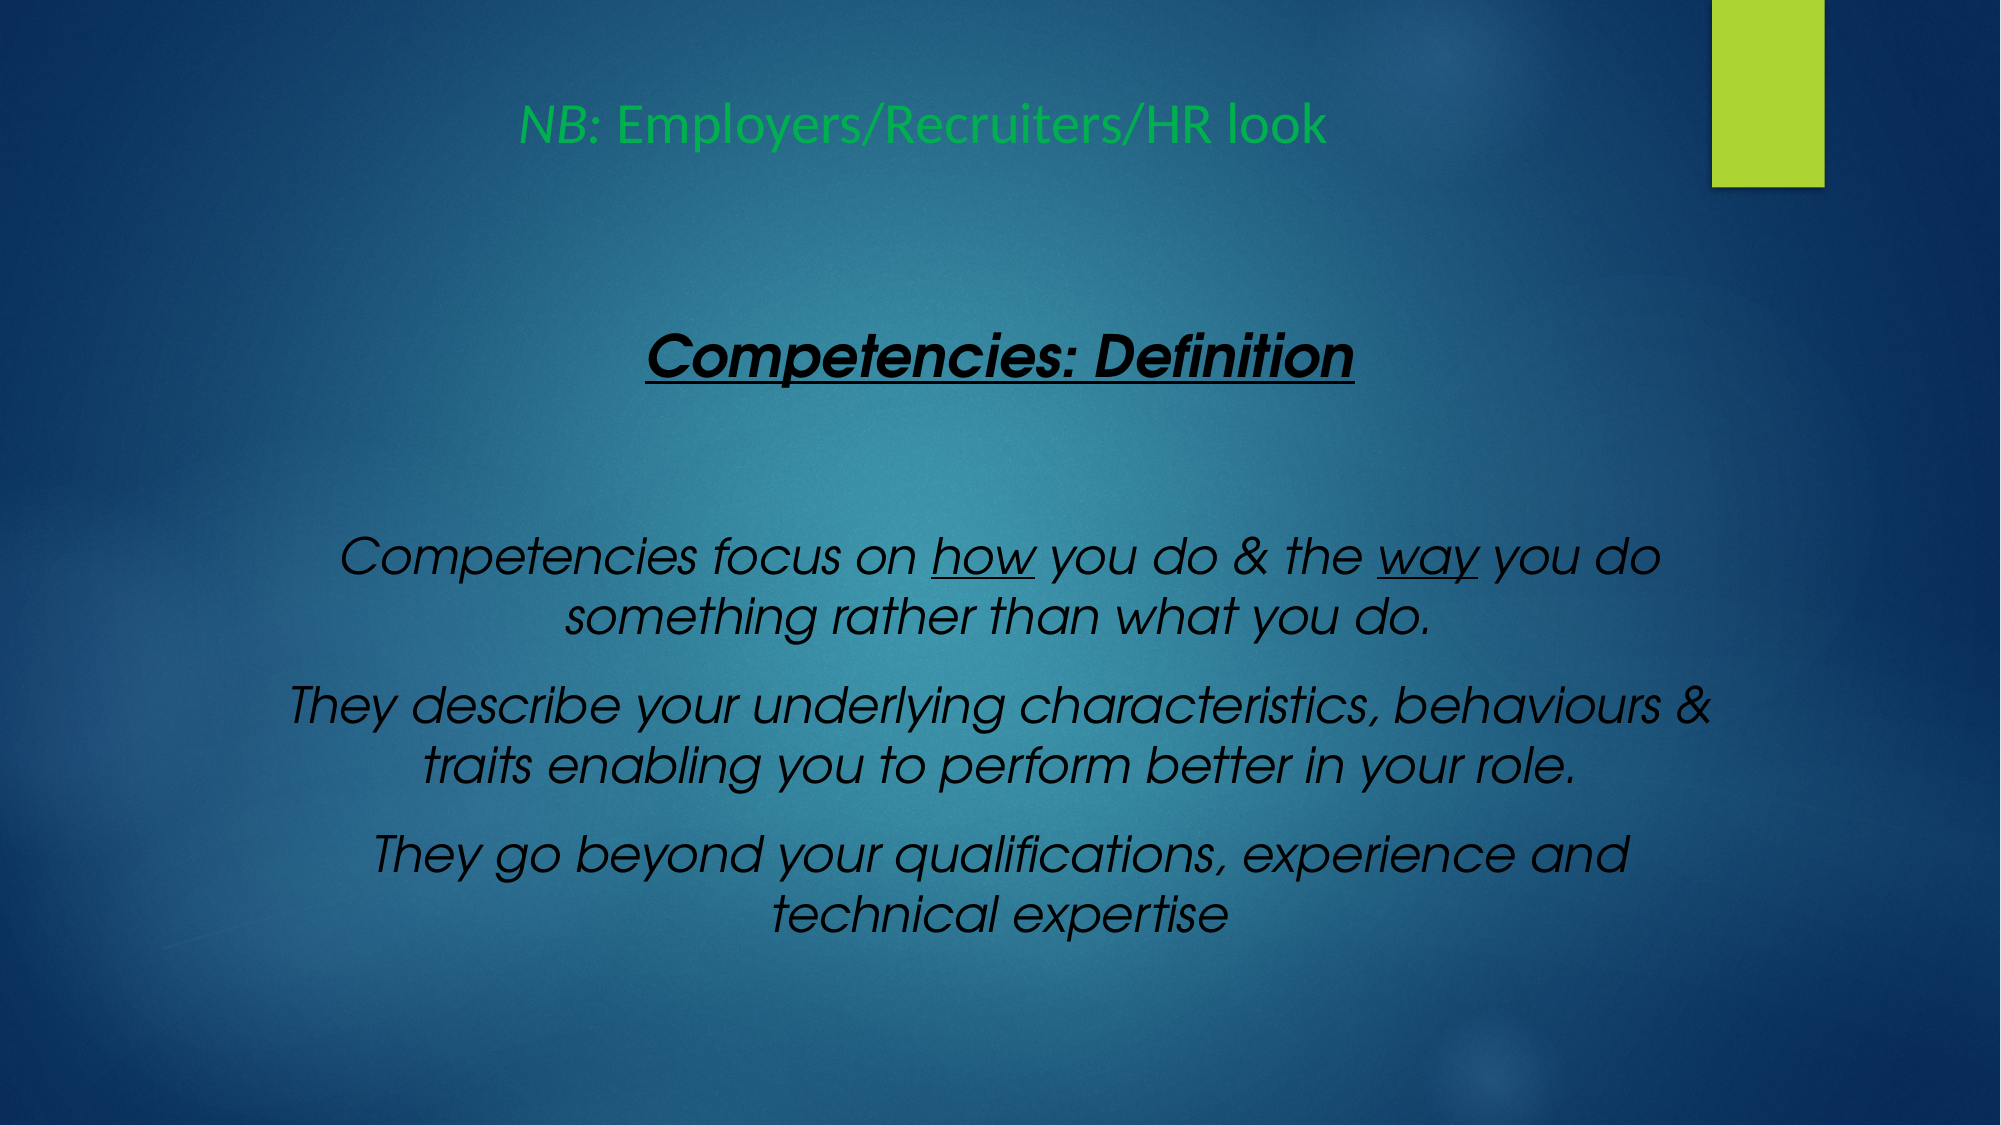

NB: Employers/Recruiters/HR look
Competencies: Definition

Competencies focus on how you do & the way you do something rather than what you do.
They describe your underlying characteristics, behaviours & traits enabling you to perform better in your role.
They go beyond your qualifications, experience and technical expertise